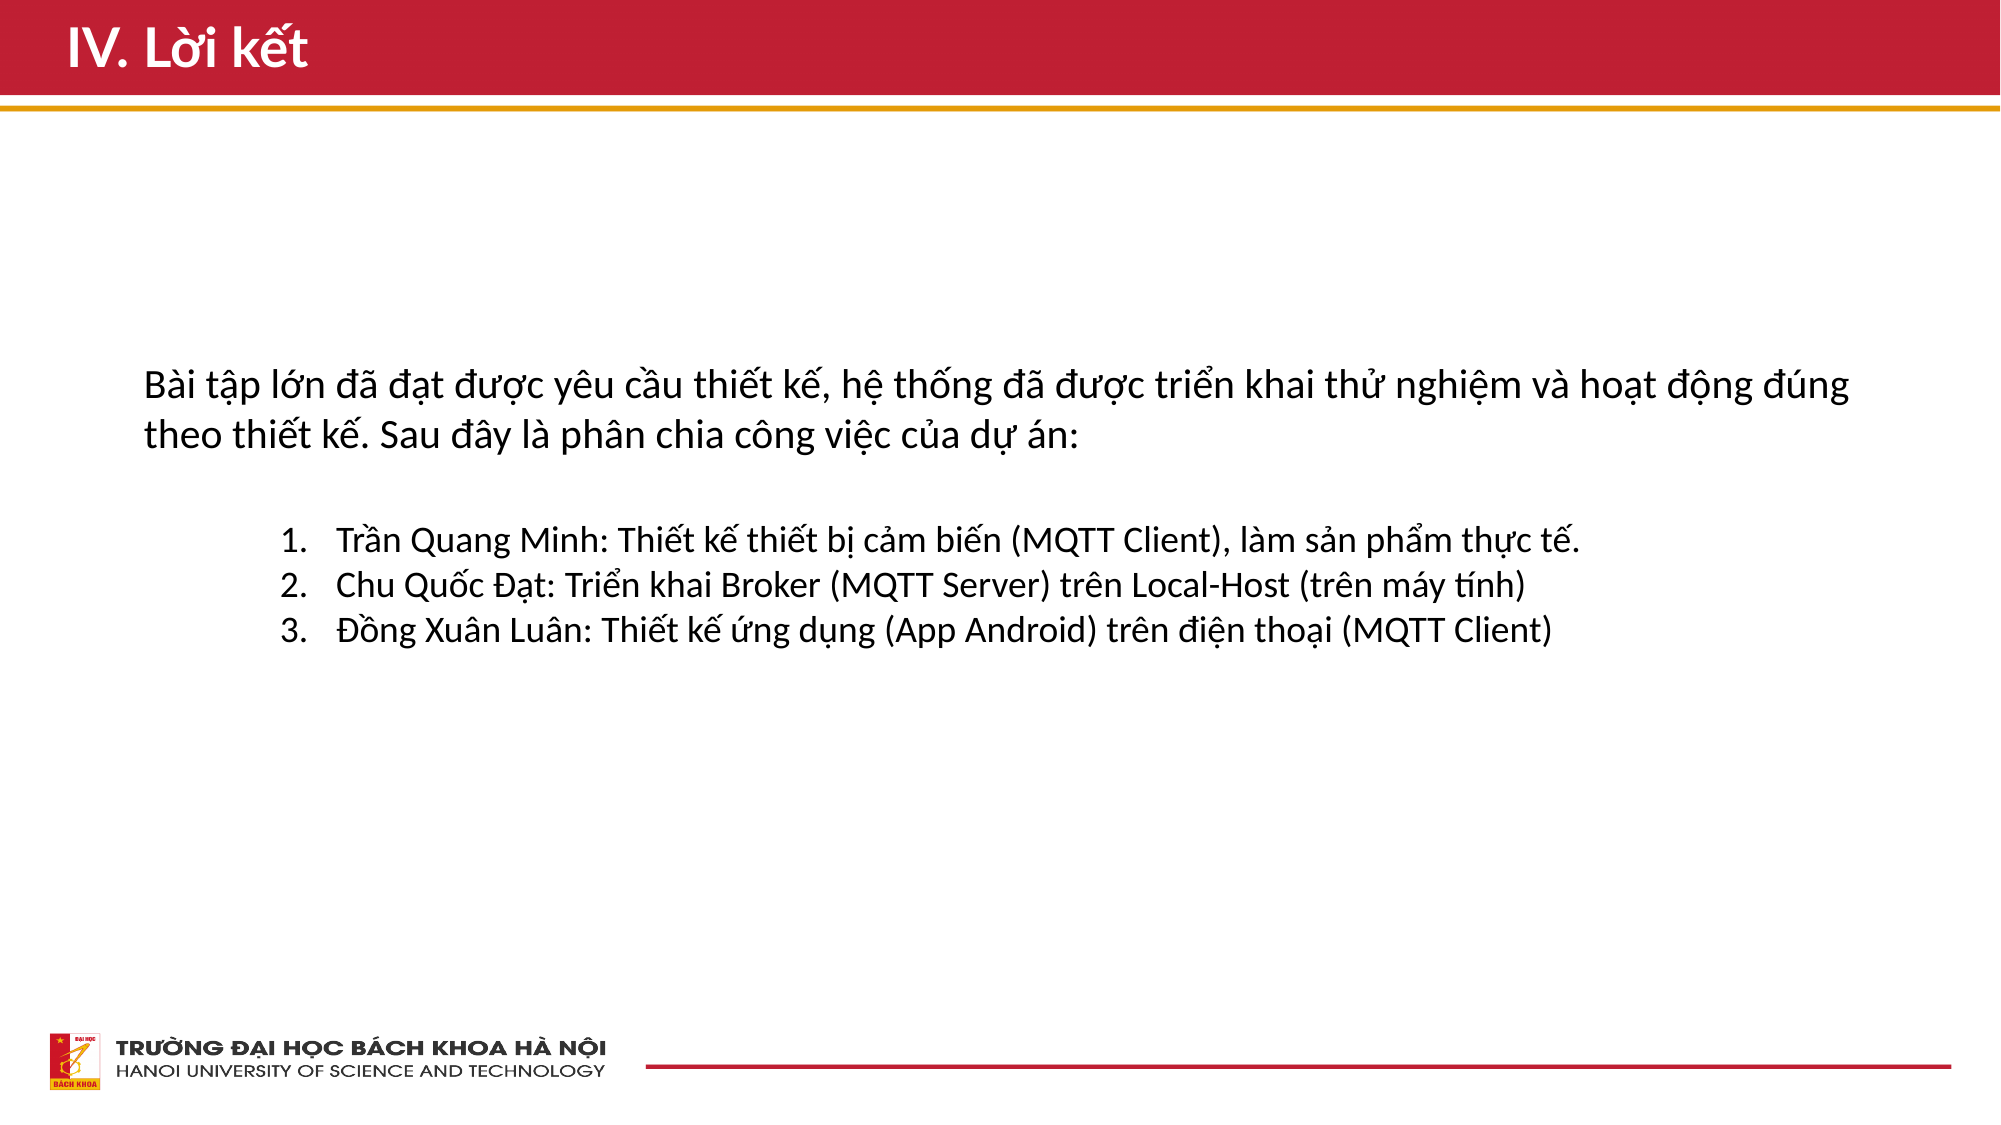

# IV. Lời kết
Bài tập lớn đã đạt được yêu cầu thiết kế, hệ thống đã được triển khai thử nghiệm và hoạt động đúng theo thiết kế. Sau đây là phân chia công việc của dự án:
Trần Quang Minh: Thiết kế thiết bị cảm biến (MQTT Client), làm sản phẩm thực tế.
Chu Quốc Đạt: Triển khai Broker (MQTT Server) trên Local-Host (trên máy tính)
Đồng Xuân Luân: Thiết kế ứng dụng (App Android) trên điện thoại (MQTT Client)